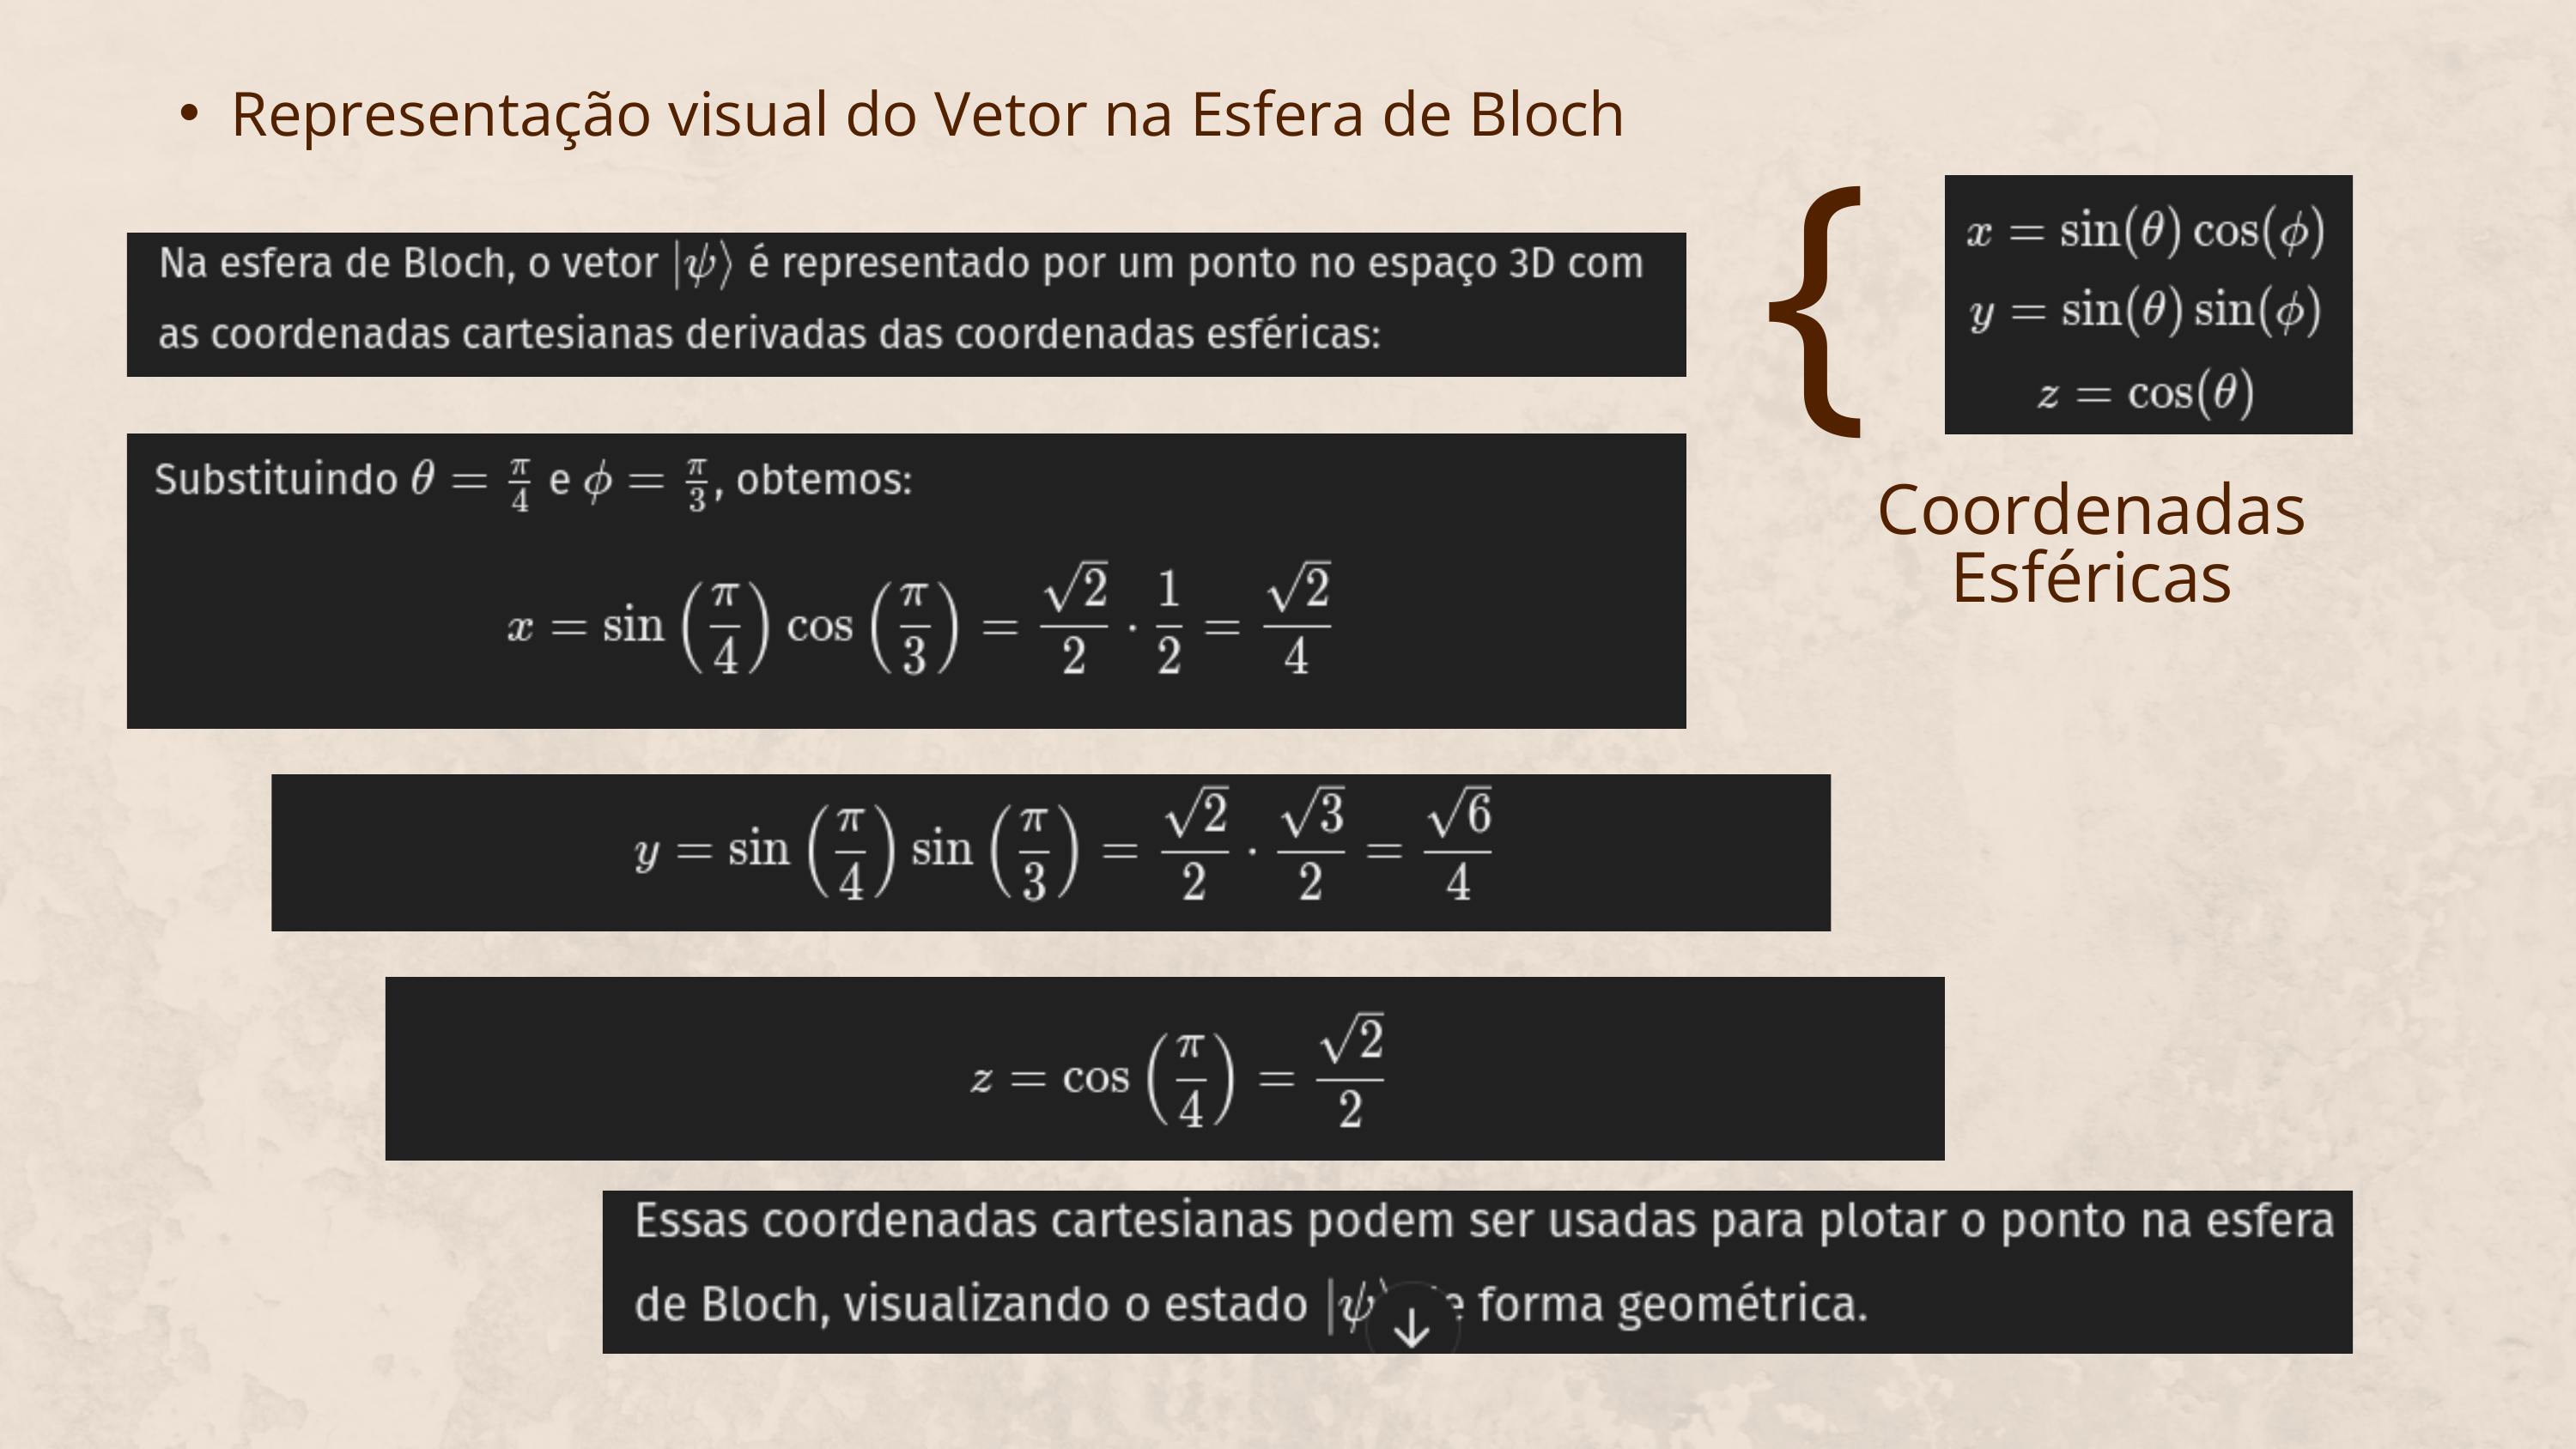

{
Representação visual do Vetor na Esfera de Bloch

Coordenadas Esféricas